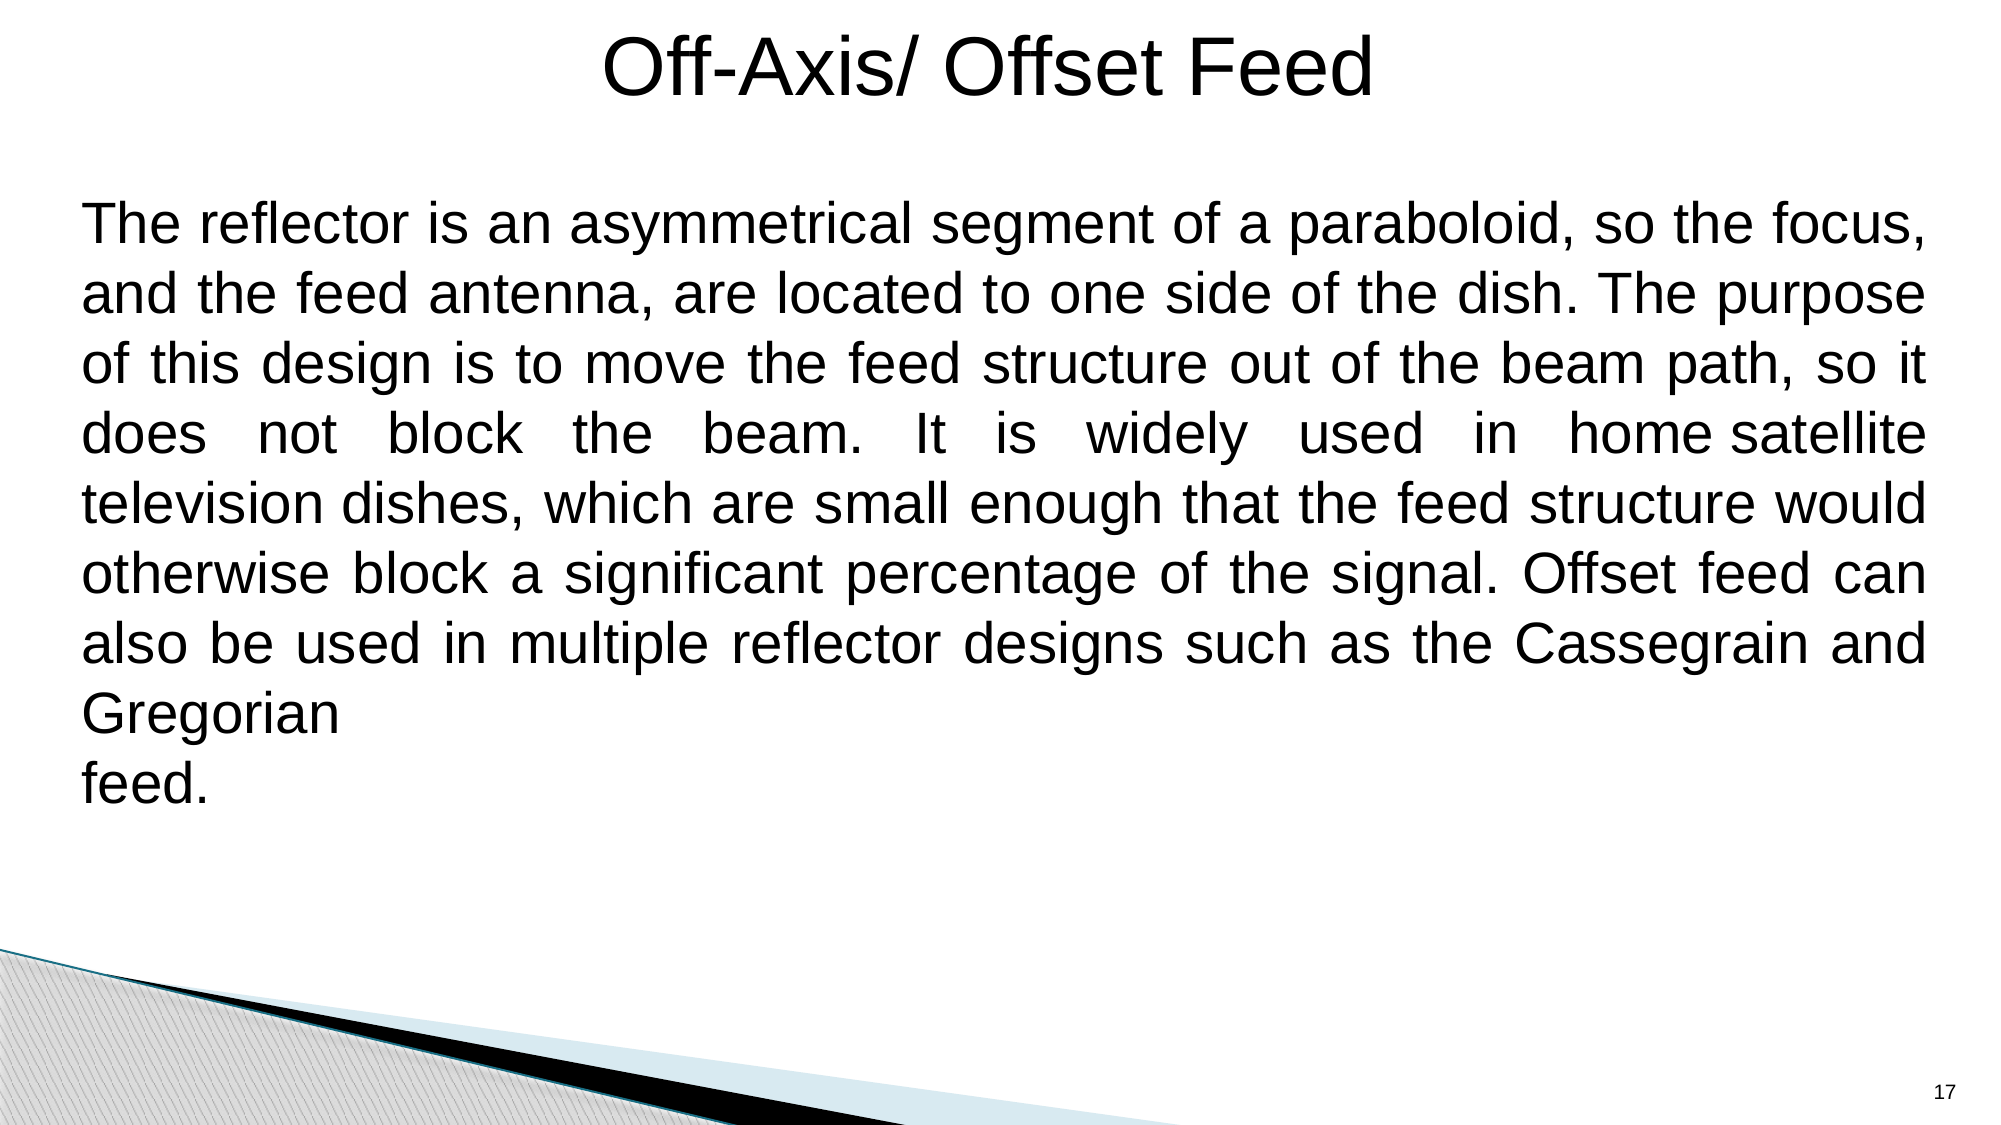

Off-Axis/ Offset Feed
The reflector is an asymmetrical segment of a paraboloid, so the focus, and the feed antenna, are located to one side of the dish. The purpose of this design is to move the feed structure out of the beam path, so it does not block the beam. It is widely used in home satellite television dishes, which are small enough that the feed structure would otherwise block a significant percentage of the signal. Offset feed can also be used in multiple reflector designs such as the Cassegrain and Gregorian
feed.
17